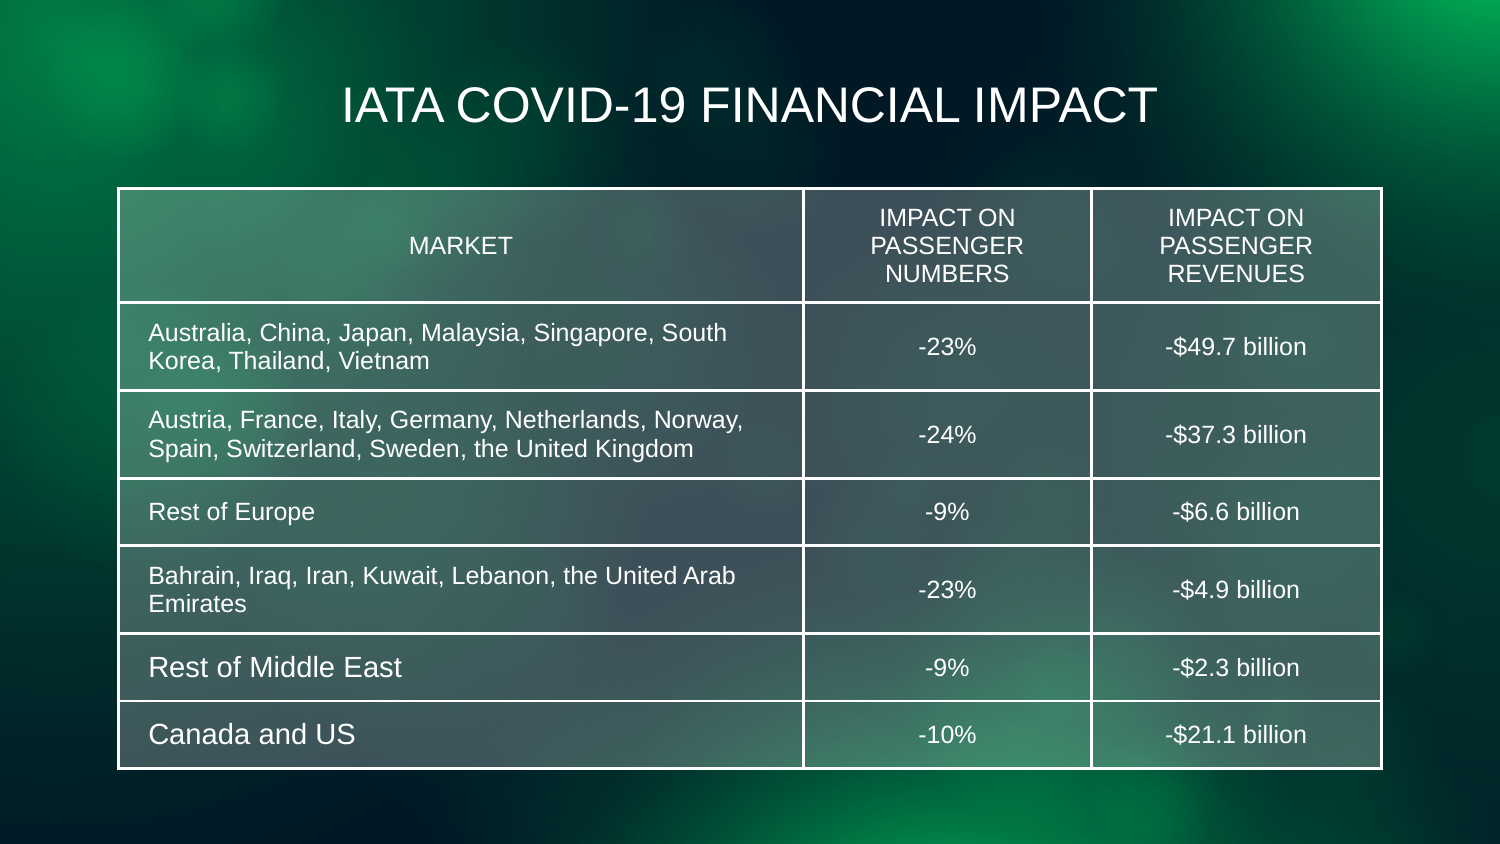

# IATA COVID-19 FINANCIAL IMPACT
| MARKET | IMPACT ON PASSENGER NUMBERS | IMPACT ON PASSENGER REVENUES |
| --- | --- | --- |
| Australia, China, Japan, Malaysia, Singapore, South Korea, Thailand, Vietnam | -23% | -$49.7 billion |
| Austria, France, Italy, Germany, Netherlands, Norway, Spain, Switzerland, Sweden, the United Kingdom | -24% | -$37.3 billion |
| Rest of Europe | -9% | -$6.6 billion |
| Bahrain, Iraq, Iran, Kuwait, Lebanon, the United Arab Emirates | -23% | -$4.9 billion |
| Rest of Middle East | -9% | -$2.3 billion |
| Canada and US | -10% | -$21.1 billion |